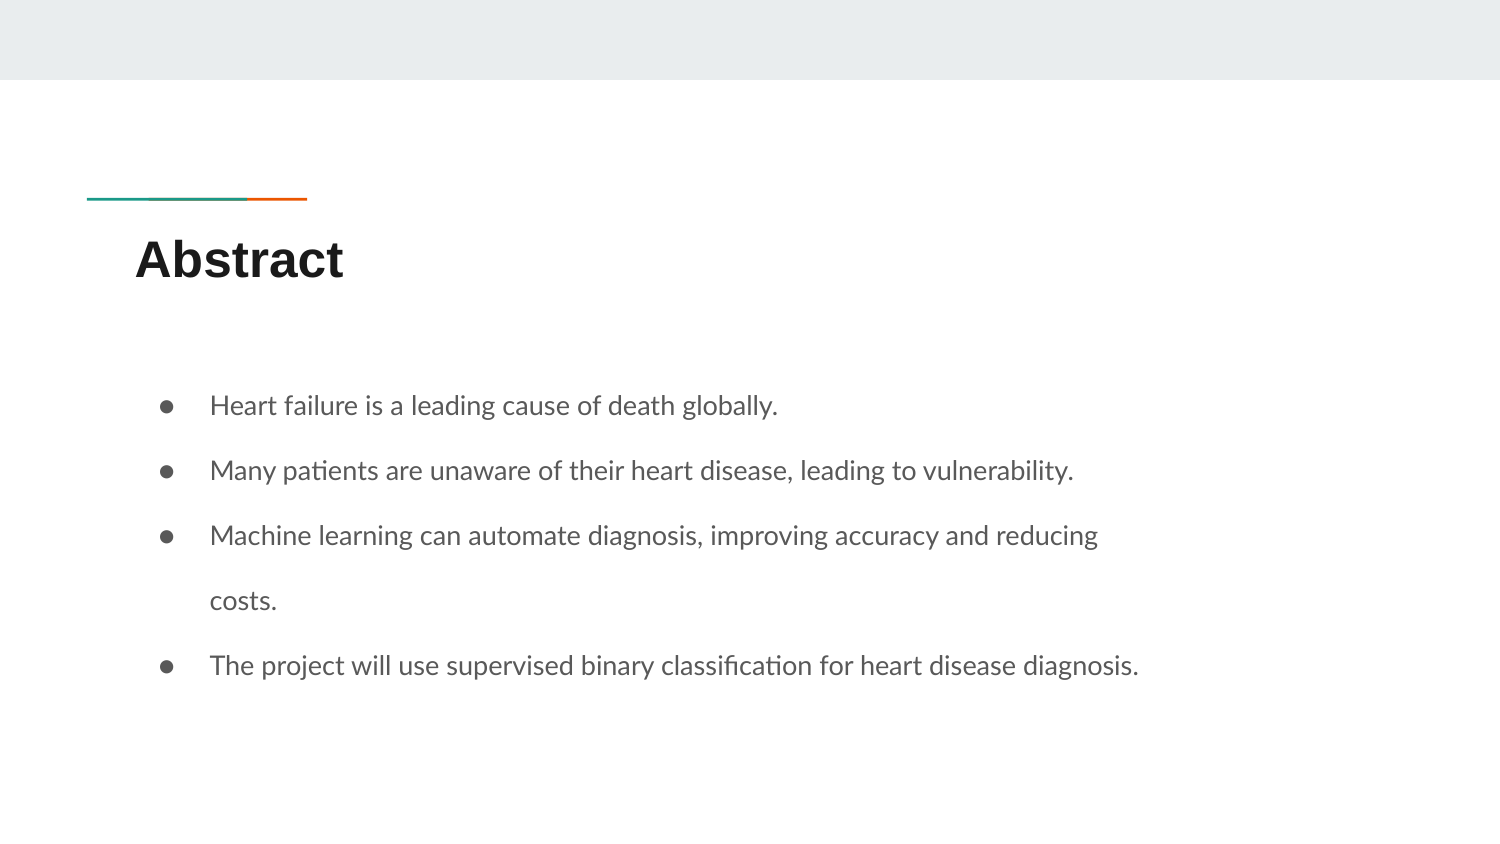

# Abstract
Heart failure is a leading cause of death globally.
Many patients are unaware of their heart disease, leading to vulnerability.
Machine learning can automate diagnosis, improving accuracy and reducing costs.
The project will use supervised binary classification for heart disease diagnosis.